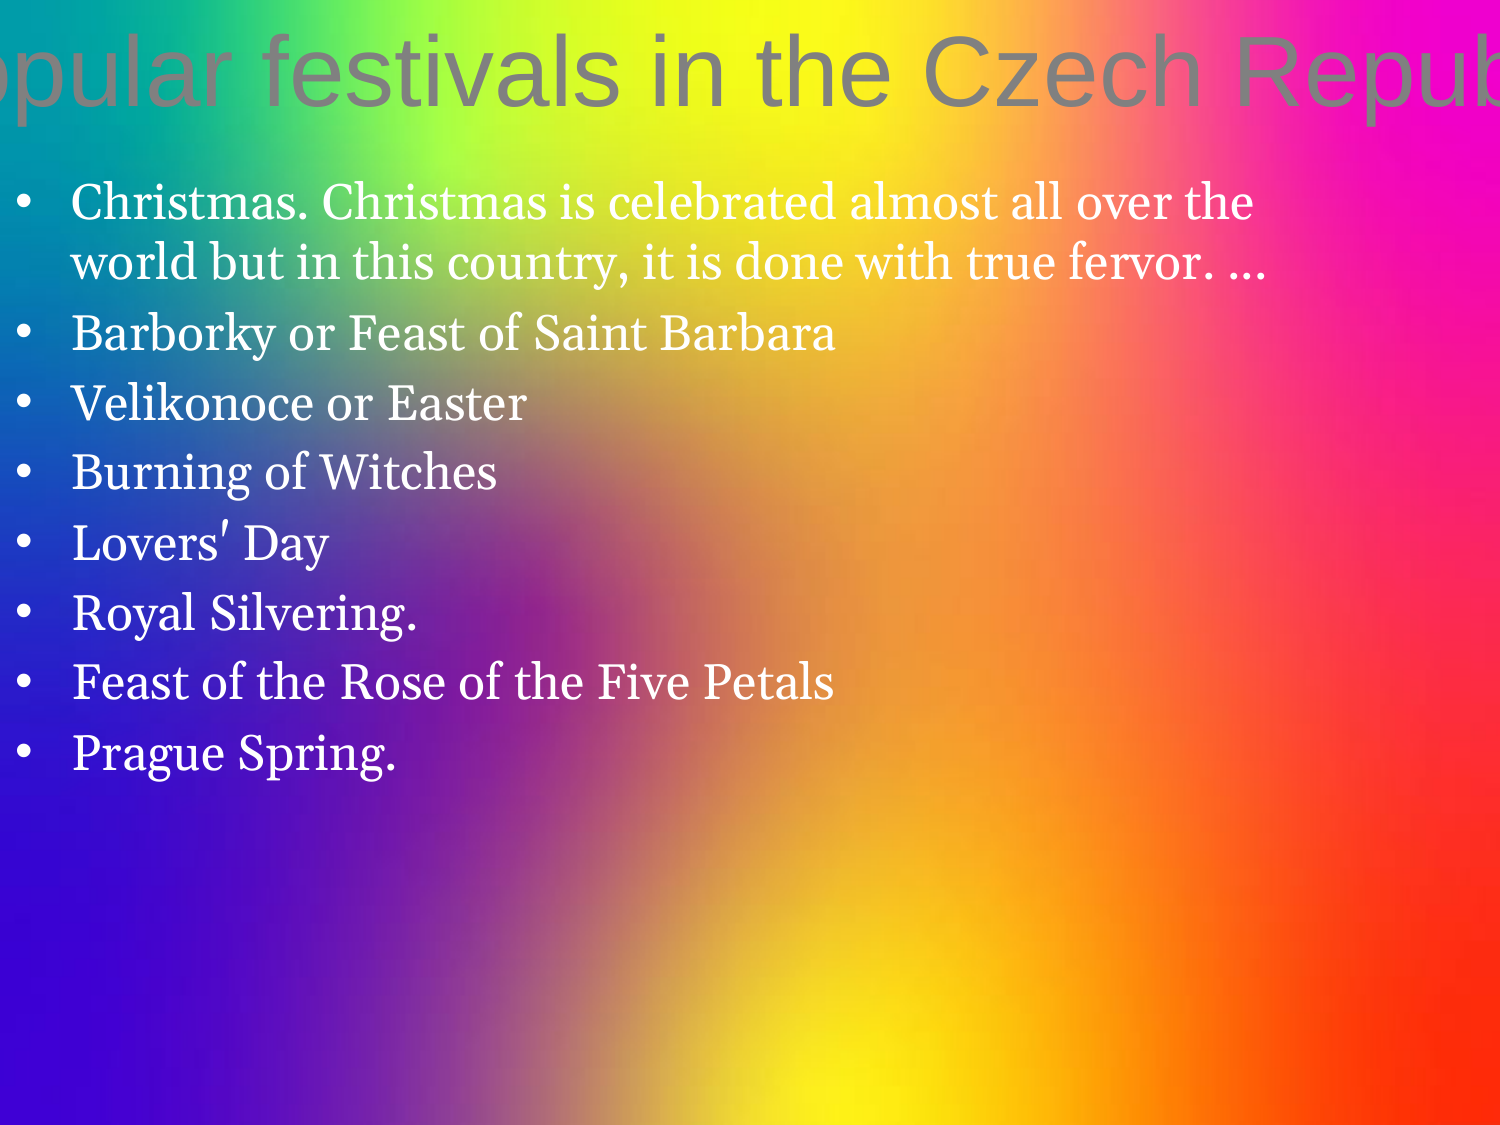

# Popular festivals in the Czech Republic
Christmas. Christmas is celebrated almost all over the world but in this country, it is done with true fervor. ...
Barborky or Feast of Saint Barbara
Velikonoce or Easter
Burning of Witches
Lovers' Day
Royal Silvering.
Feast of the Rose of the Five Petals
Prague Spring.